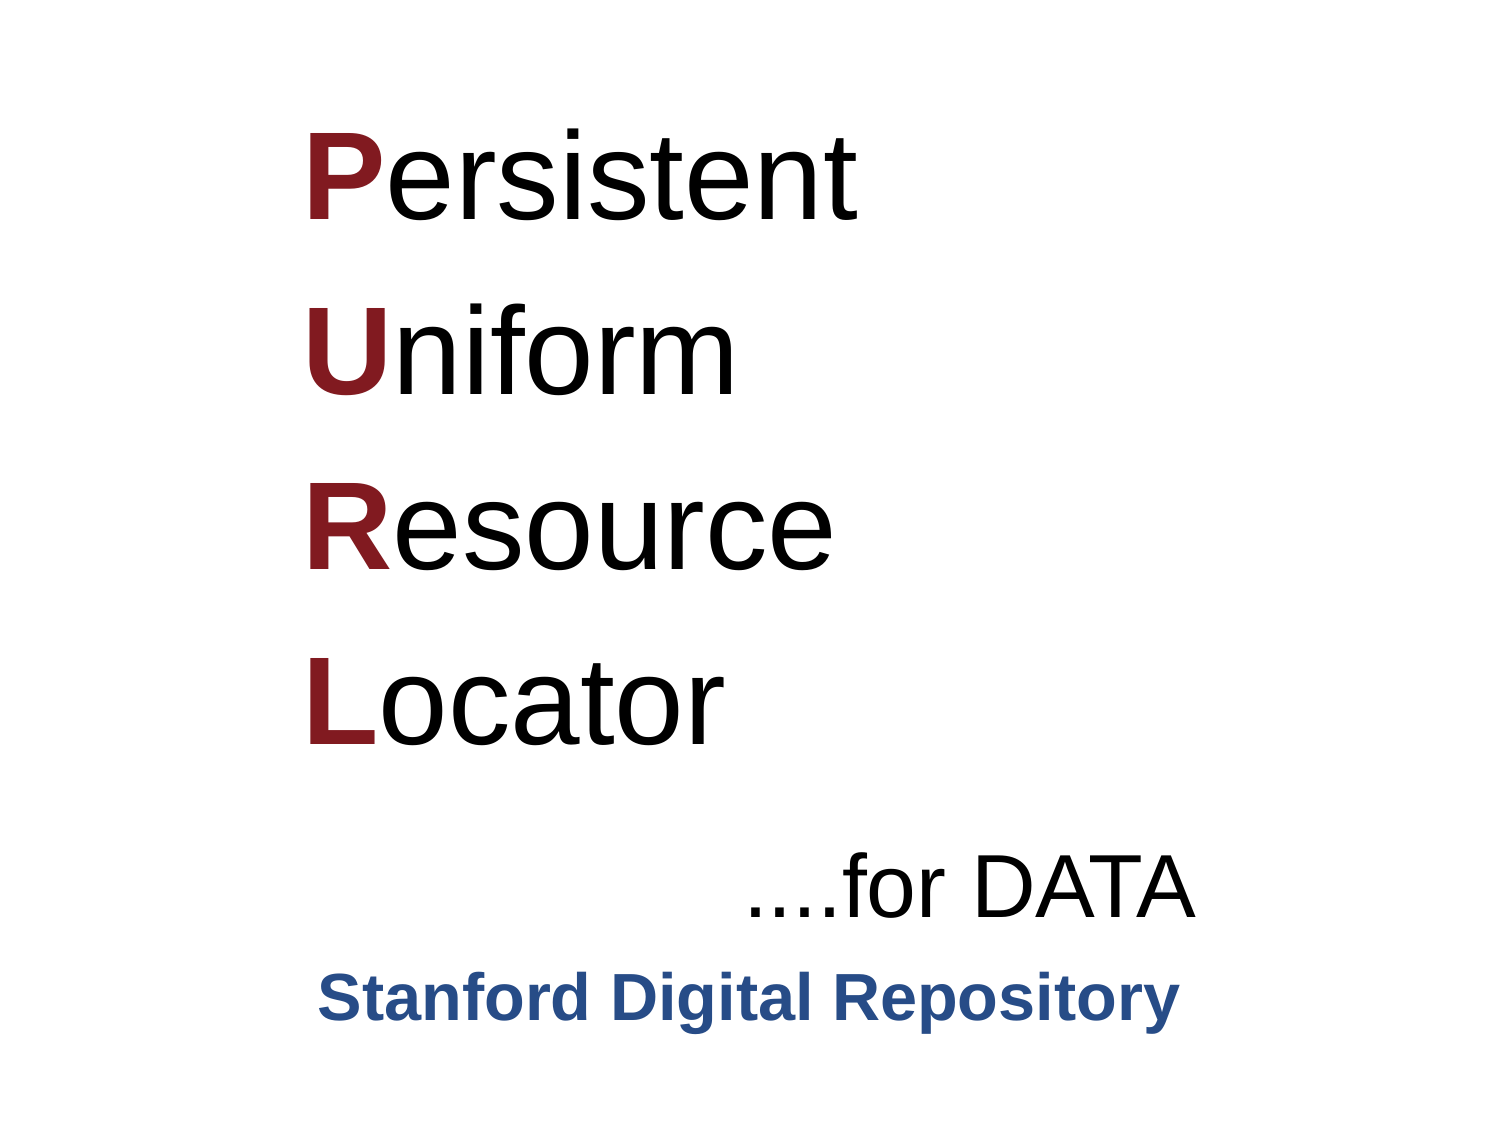

Persistent
Uniform
Resource
Locator

....for DATA

Stanford Digital Repository